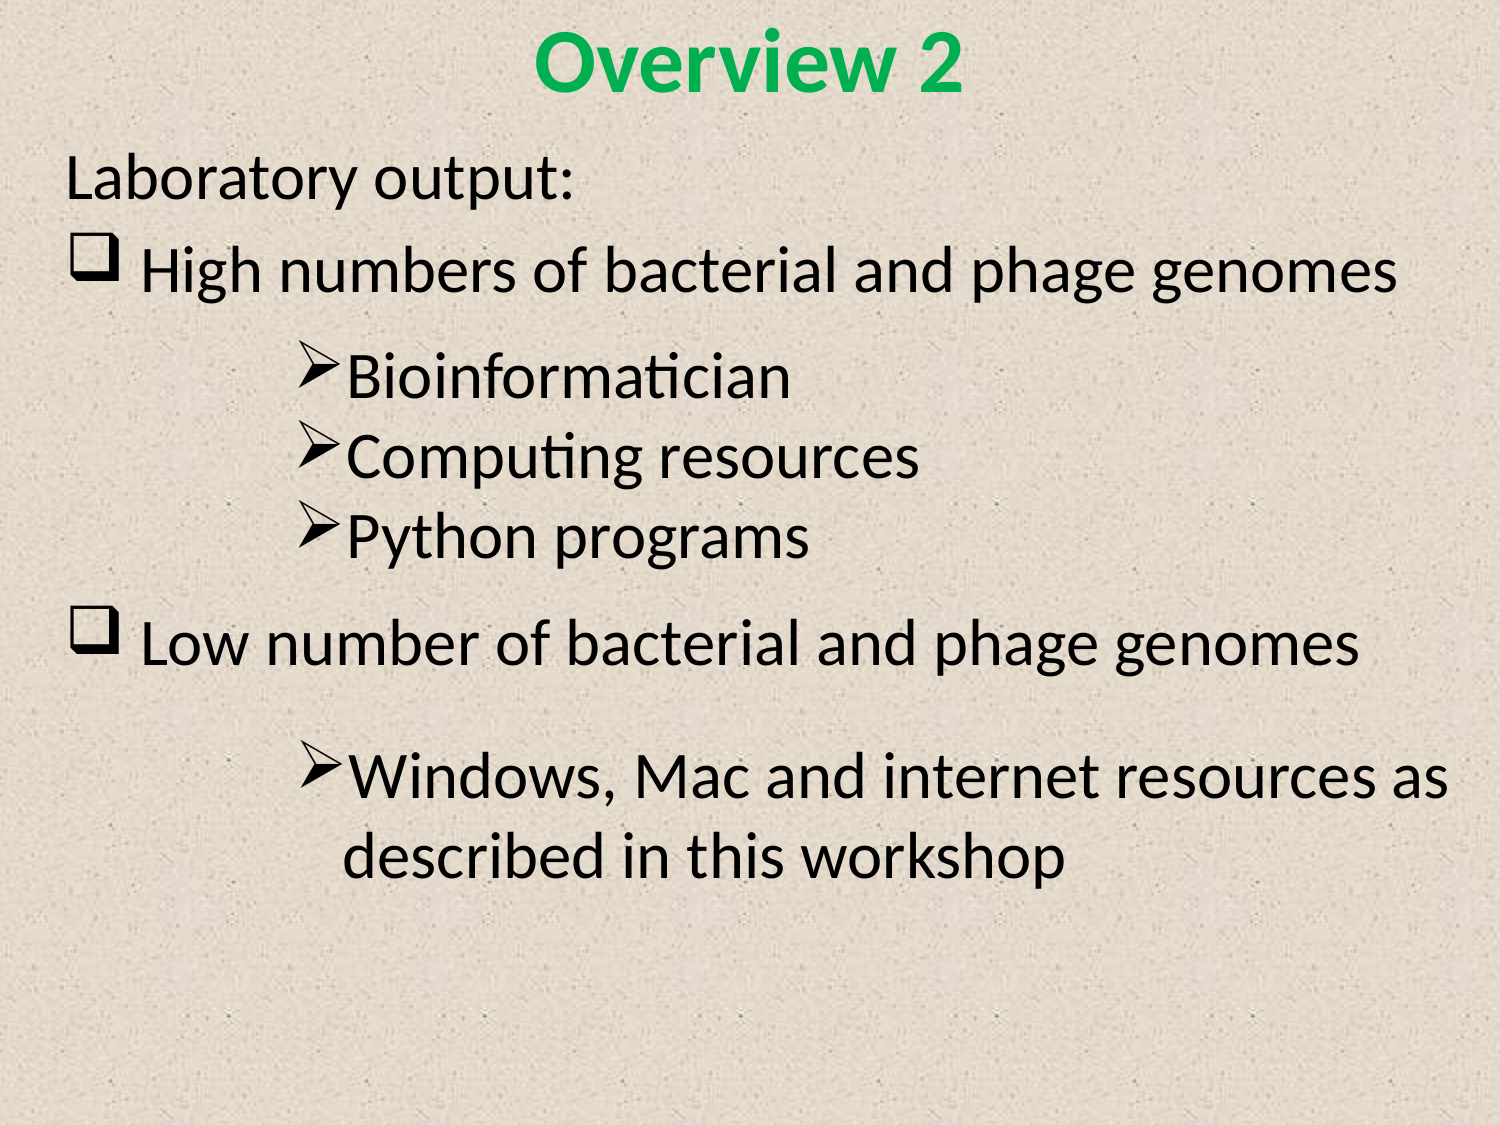

# Overview 2
Laboratory output:
 High numbers of bacterial and phage genomes

 Low number of bacterial and phage genomes
Bioinformatician
Computing resources
Python programs
Windows, Mac and internet resources as
described in this workshop